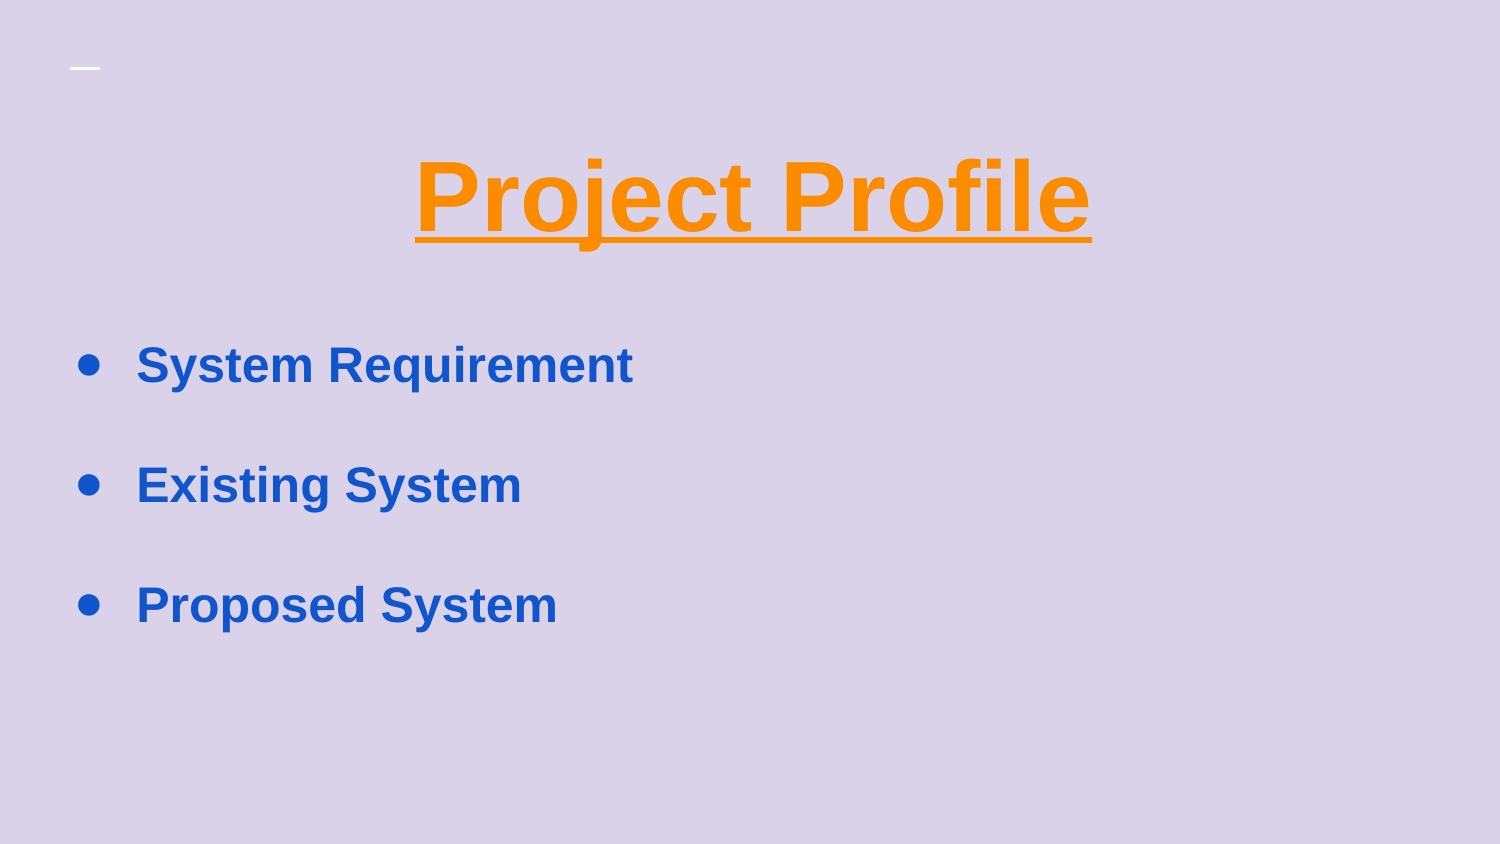

# Project Profile
System Requirement
Existing System
Proposed System